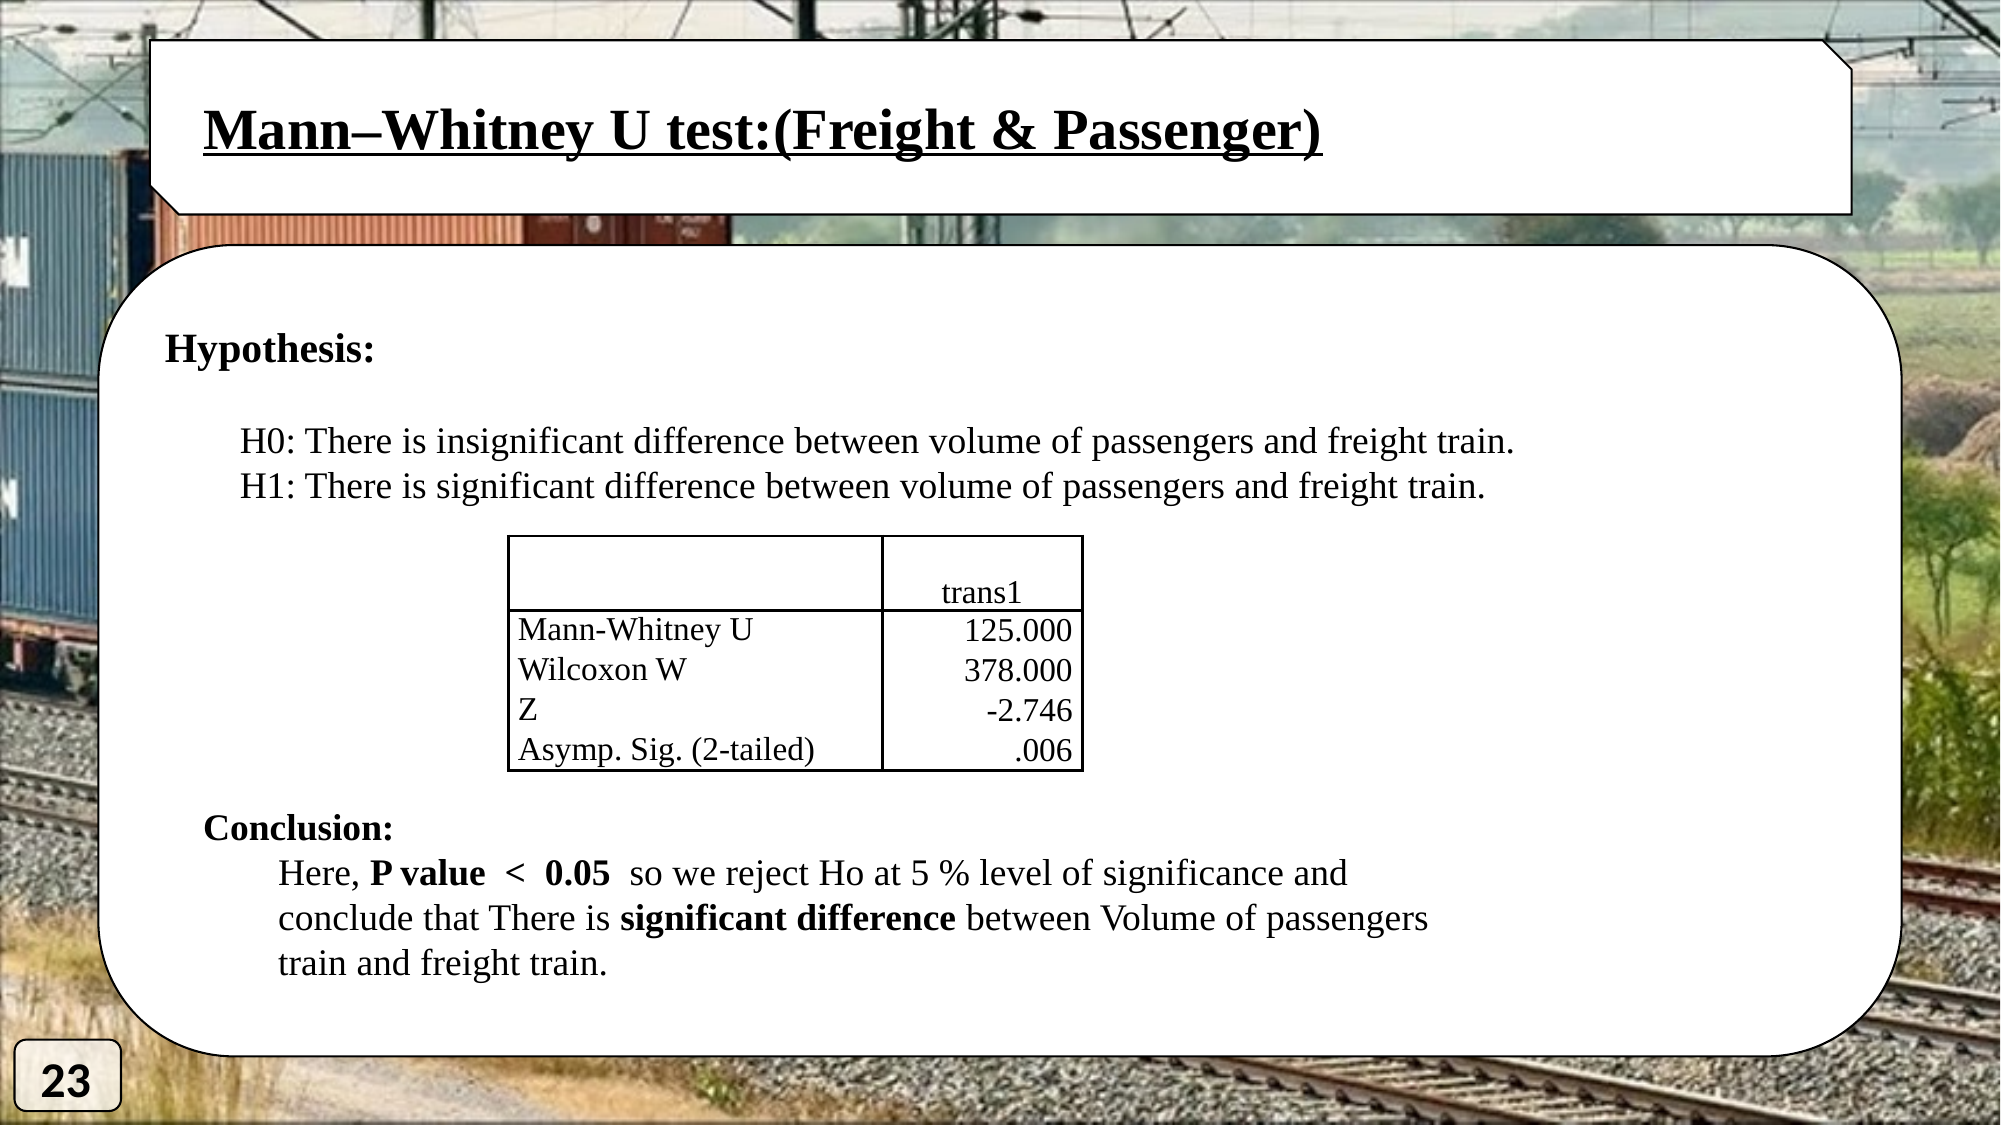

Mann–Whitney U test:(Freight & Passenger)

Hypothesis:

H0: There is insignificant difference between volume of passengers and freight train.
H1: There is significant difference between volume of passengers and freight train.
|  | trans1 |
| --- | --- |
| Mann-Whitney U | 125.000 |
| Wilcoxon W | 378.000 |
| Z | -2.746 |
| Asymp. Sig. (2-tailed) | .006 |
Conclusion:
Here, P value  <  0.05  so we reject Ho at 5 % level of significance and conclude that There is significant difference between Volume of passengers train and freight train.

23